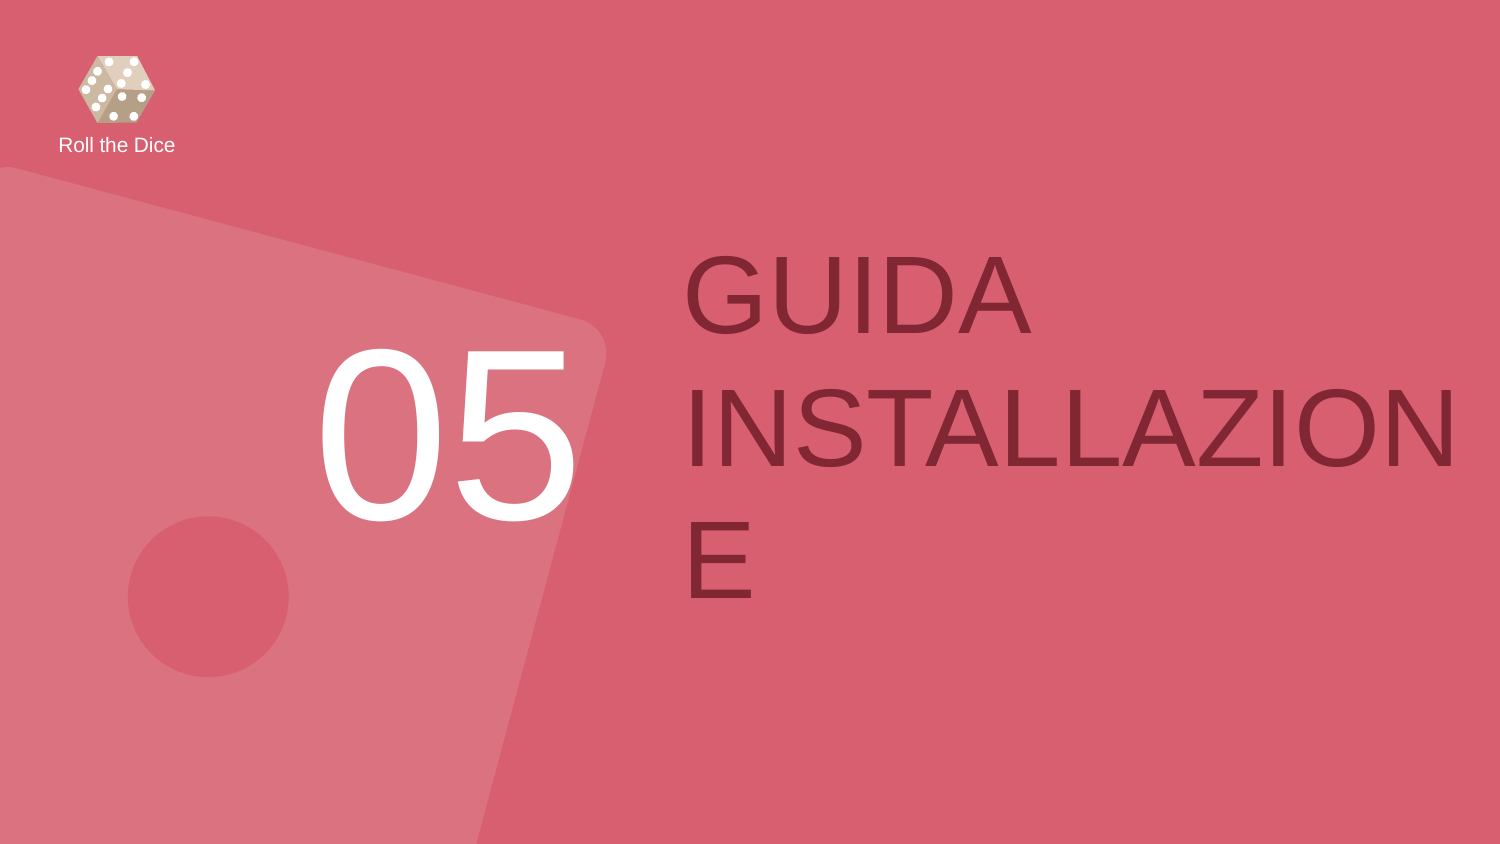

Roll the Dice
# GUIDA INSTALLAZIONE
05